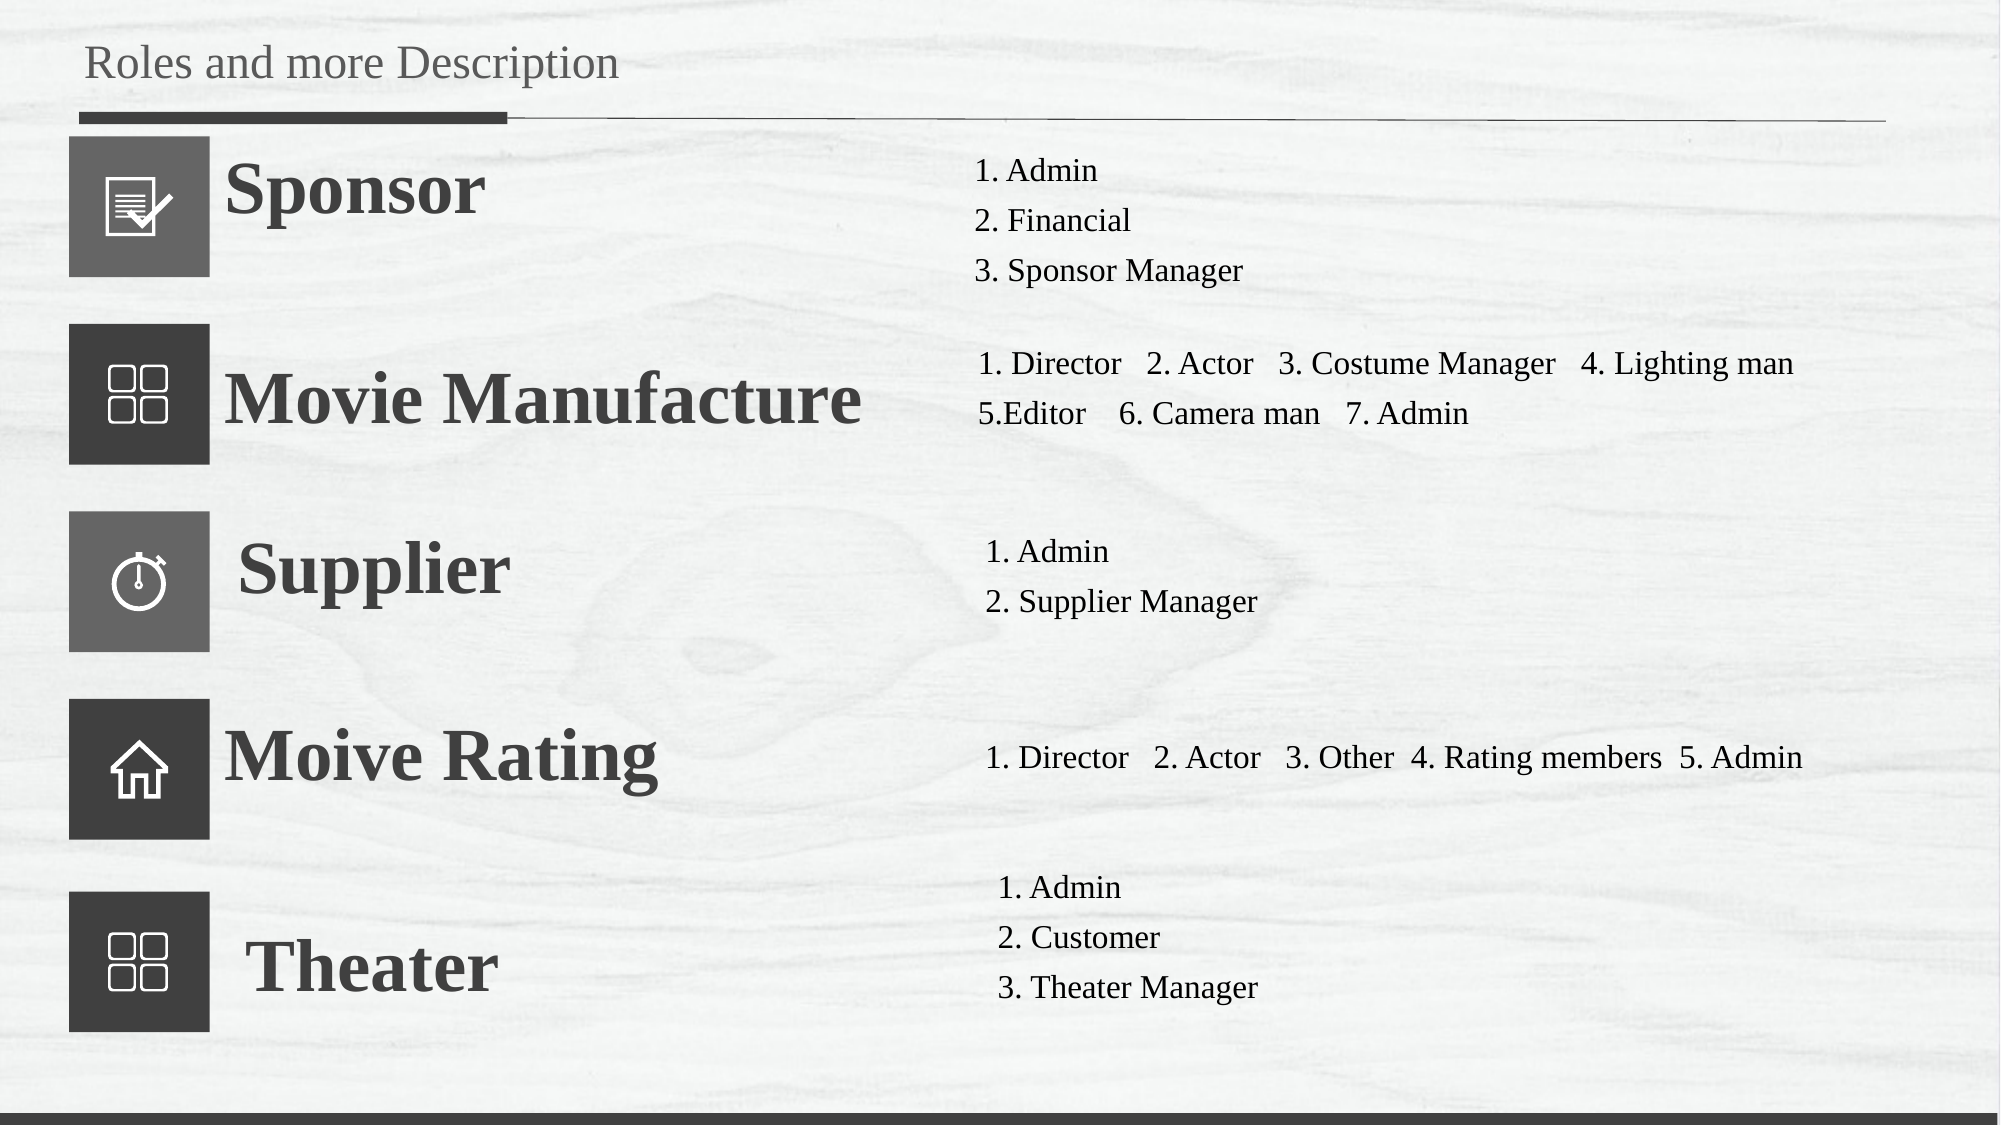

Sponsor
1. Admin
2. Financial
3. Sponsor Manager

Roles and more Description

1. Director   2. Actor   3. Costume Manager   4. Lighting man   5.Editor    6. Camera man   7. Admin
Movie Manufacture

1. Admin
2. Supplier Manager

Supplier

Moive Rating

1. Director   2. Actor   3. Other  4. Rating members  5. Admin

1. Admin
2. Customer
3. Theater Manager

Theater